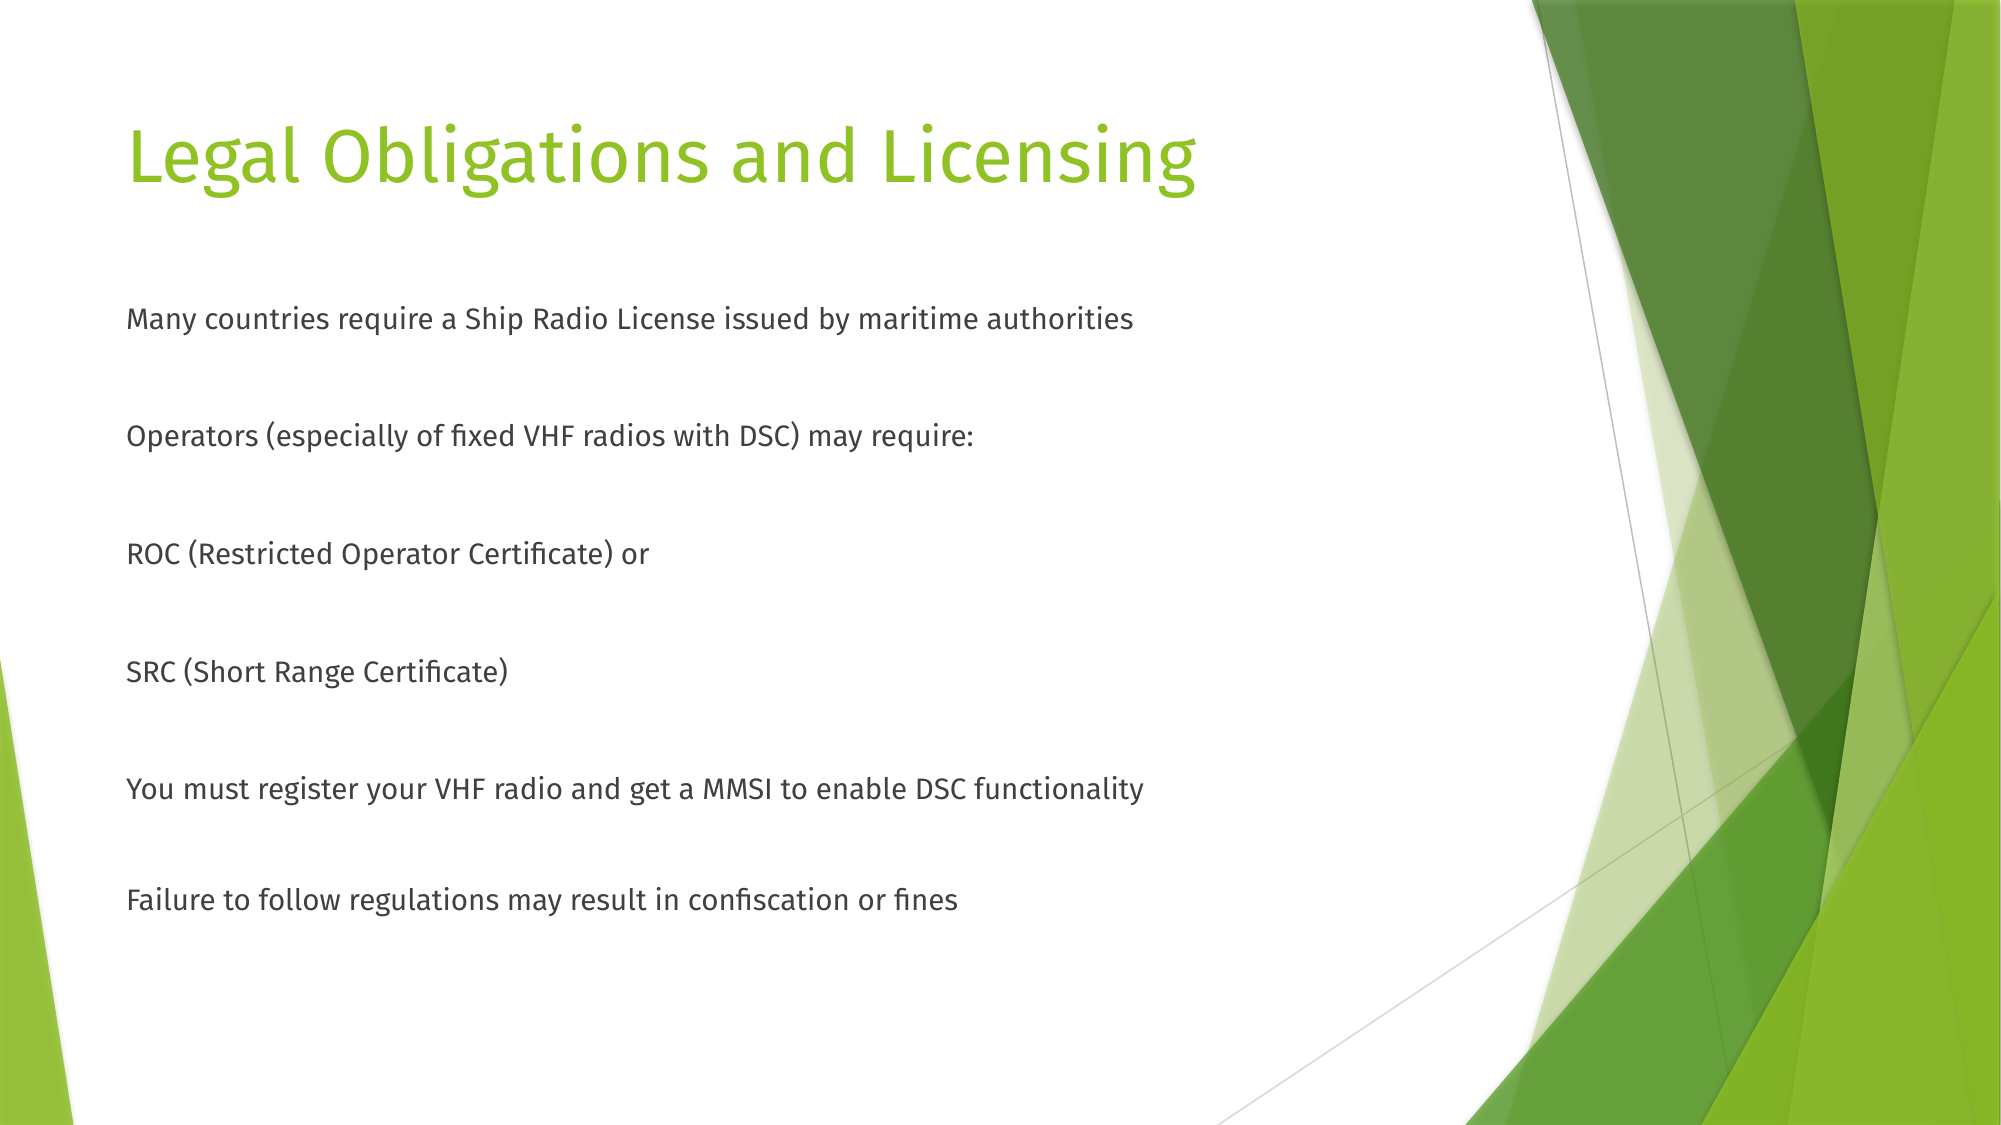

# Legal Obligations and Licensing
Many countries require a Ship Radio License issued by maritime authorities

Operators (especially of fixed VHF radios with DSC) may require:

ROC (Restricted Operator Certificate) or

SRC (Short Range Certificate)

You must register your VHF radio and get a MMSI to enable DSC functionality

Failure to follow regulations may result in confiscation or fines